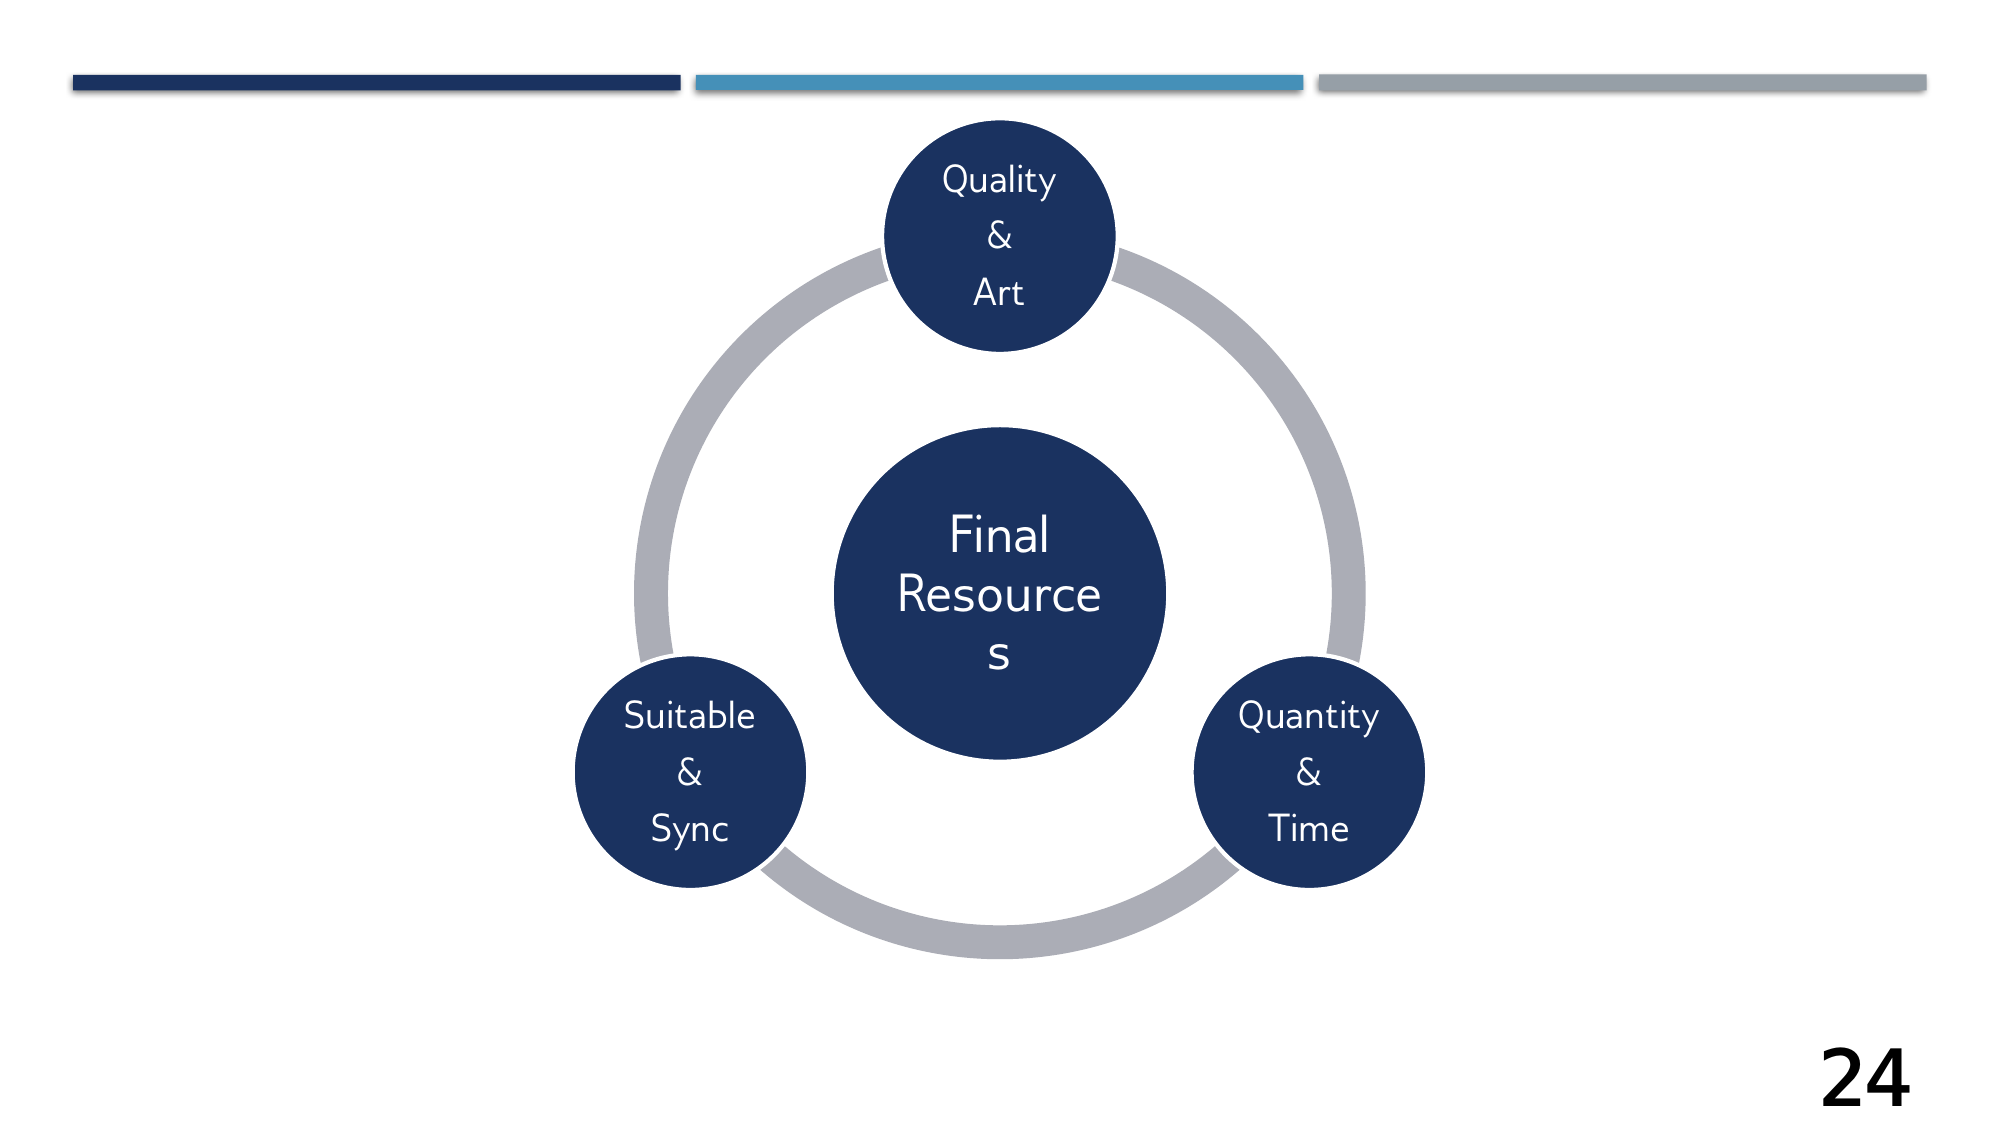

Final Resources
Quality
&
Art
Quantity
&
Time
Suitable
&
Sync
24